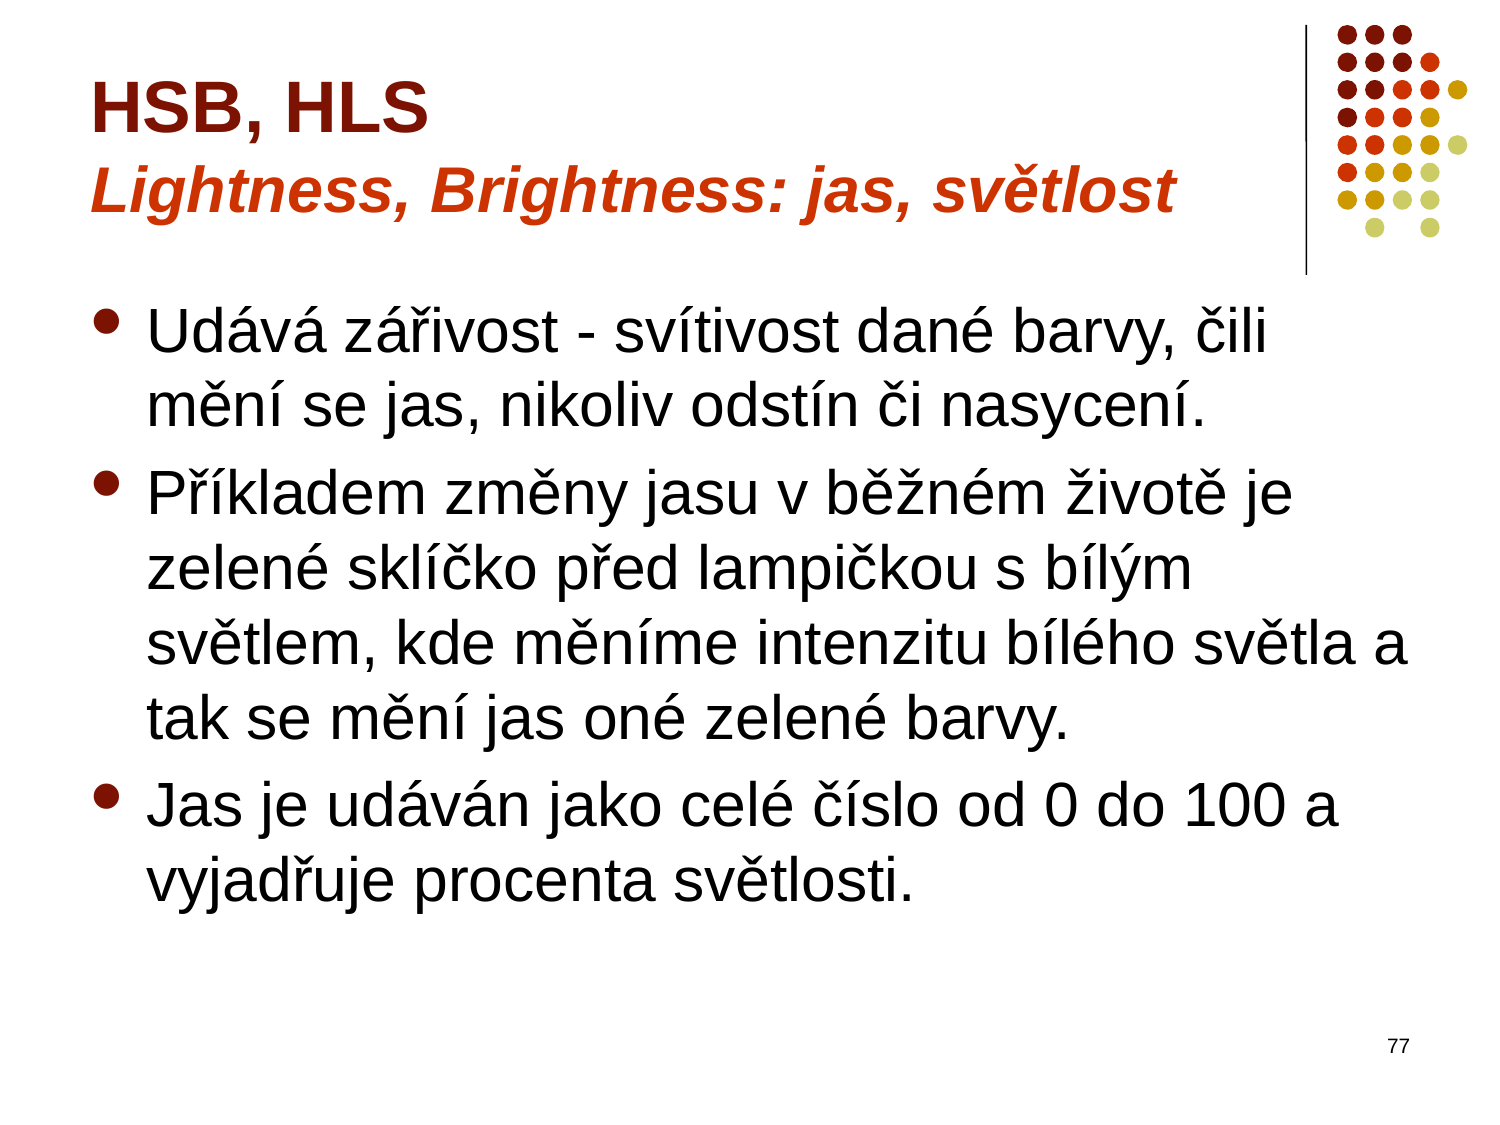

# HSB, HLS Lightness, Brightness: jas, světlost
Udává zářivost - svítivost dané barvy, čili mění se jas, nikoliv odstín či nasycení.
Příkladem změny jasu v běžném životě je zelené sklíčko před lampičkou s bílým světlem, kde měníme intenzitu bílého světla a tak se mění jas oné zelené barvy.
Jas je udáván jako celé číslo od 0 do 100 a vyjadřuje procenta světlosti.
77